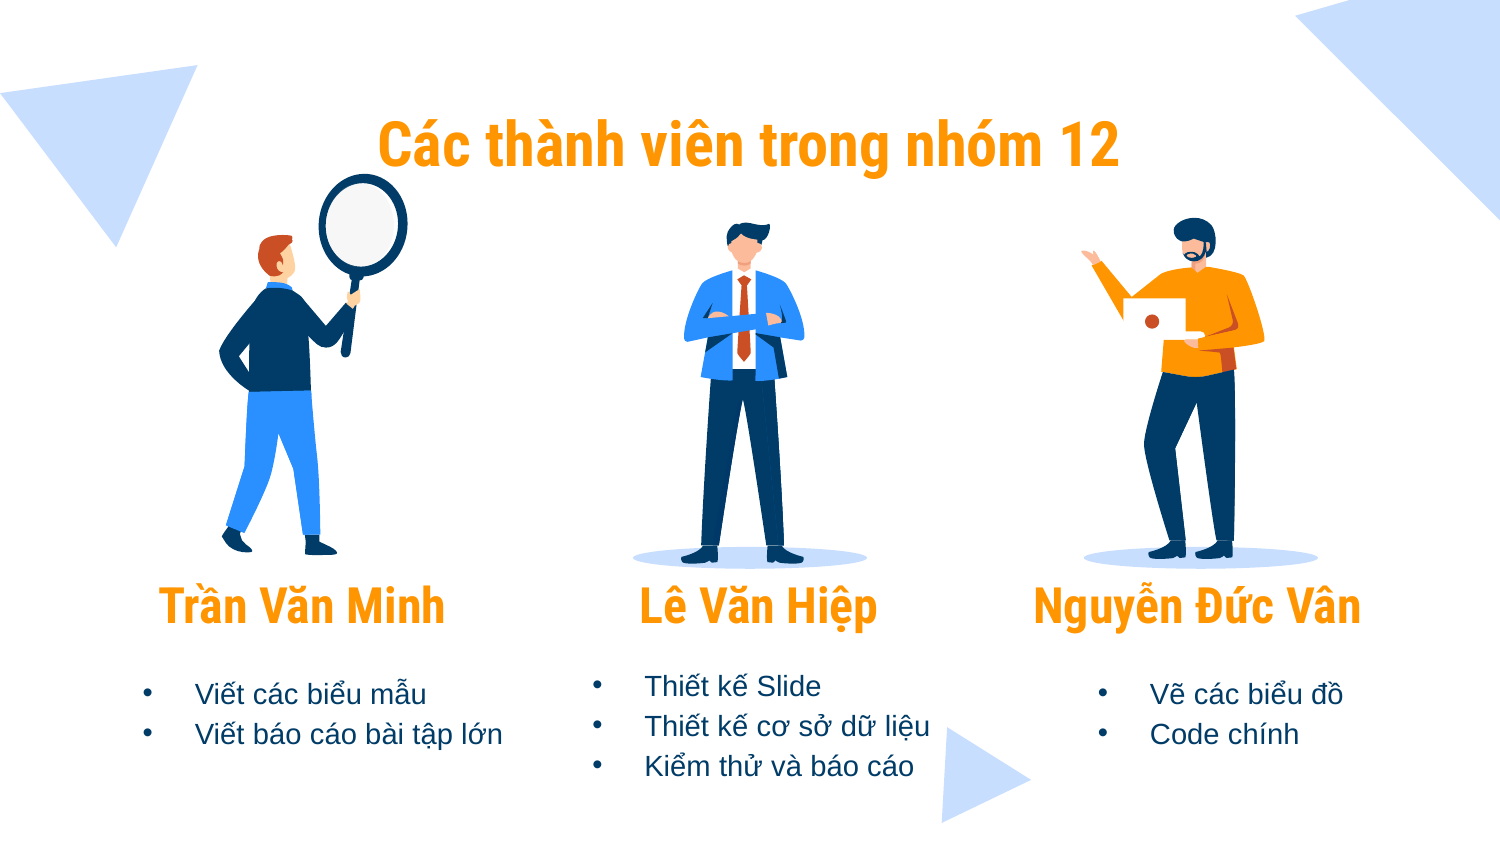

# Các thành viên trong nhóm 12

Trần Văn Minh
Lê Văn Hiệp
Nguyễn Đức Vân
Thiết kế Slide
Thiết kế cơ sở dữ liệu
Kiểm thử và báo cáo
Viết các biểu mẫu
Viết báo cáo bài tập lớn
Vẽ các biểu đồ
Code chính